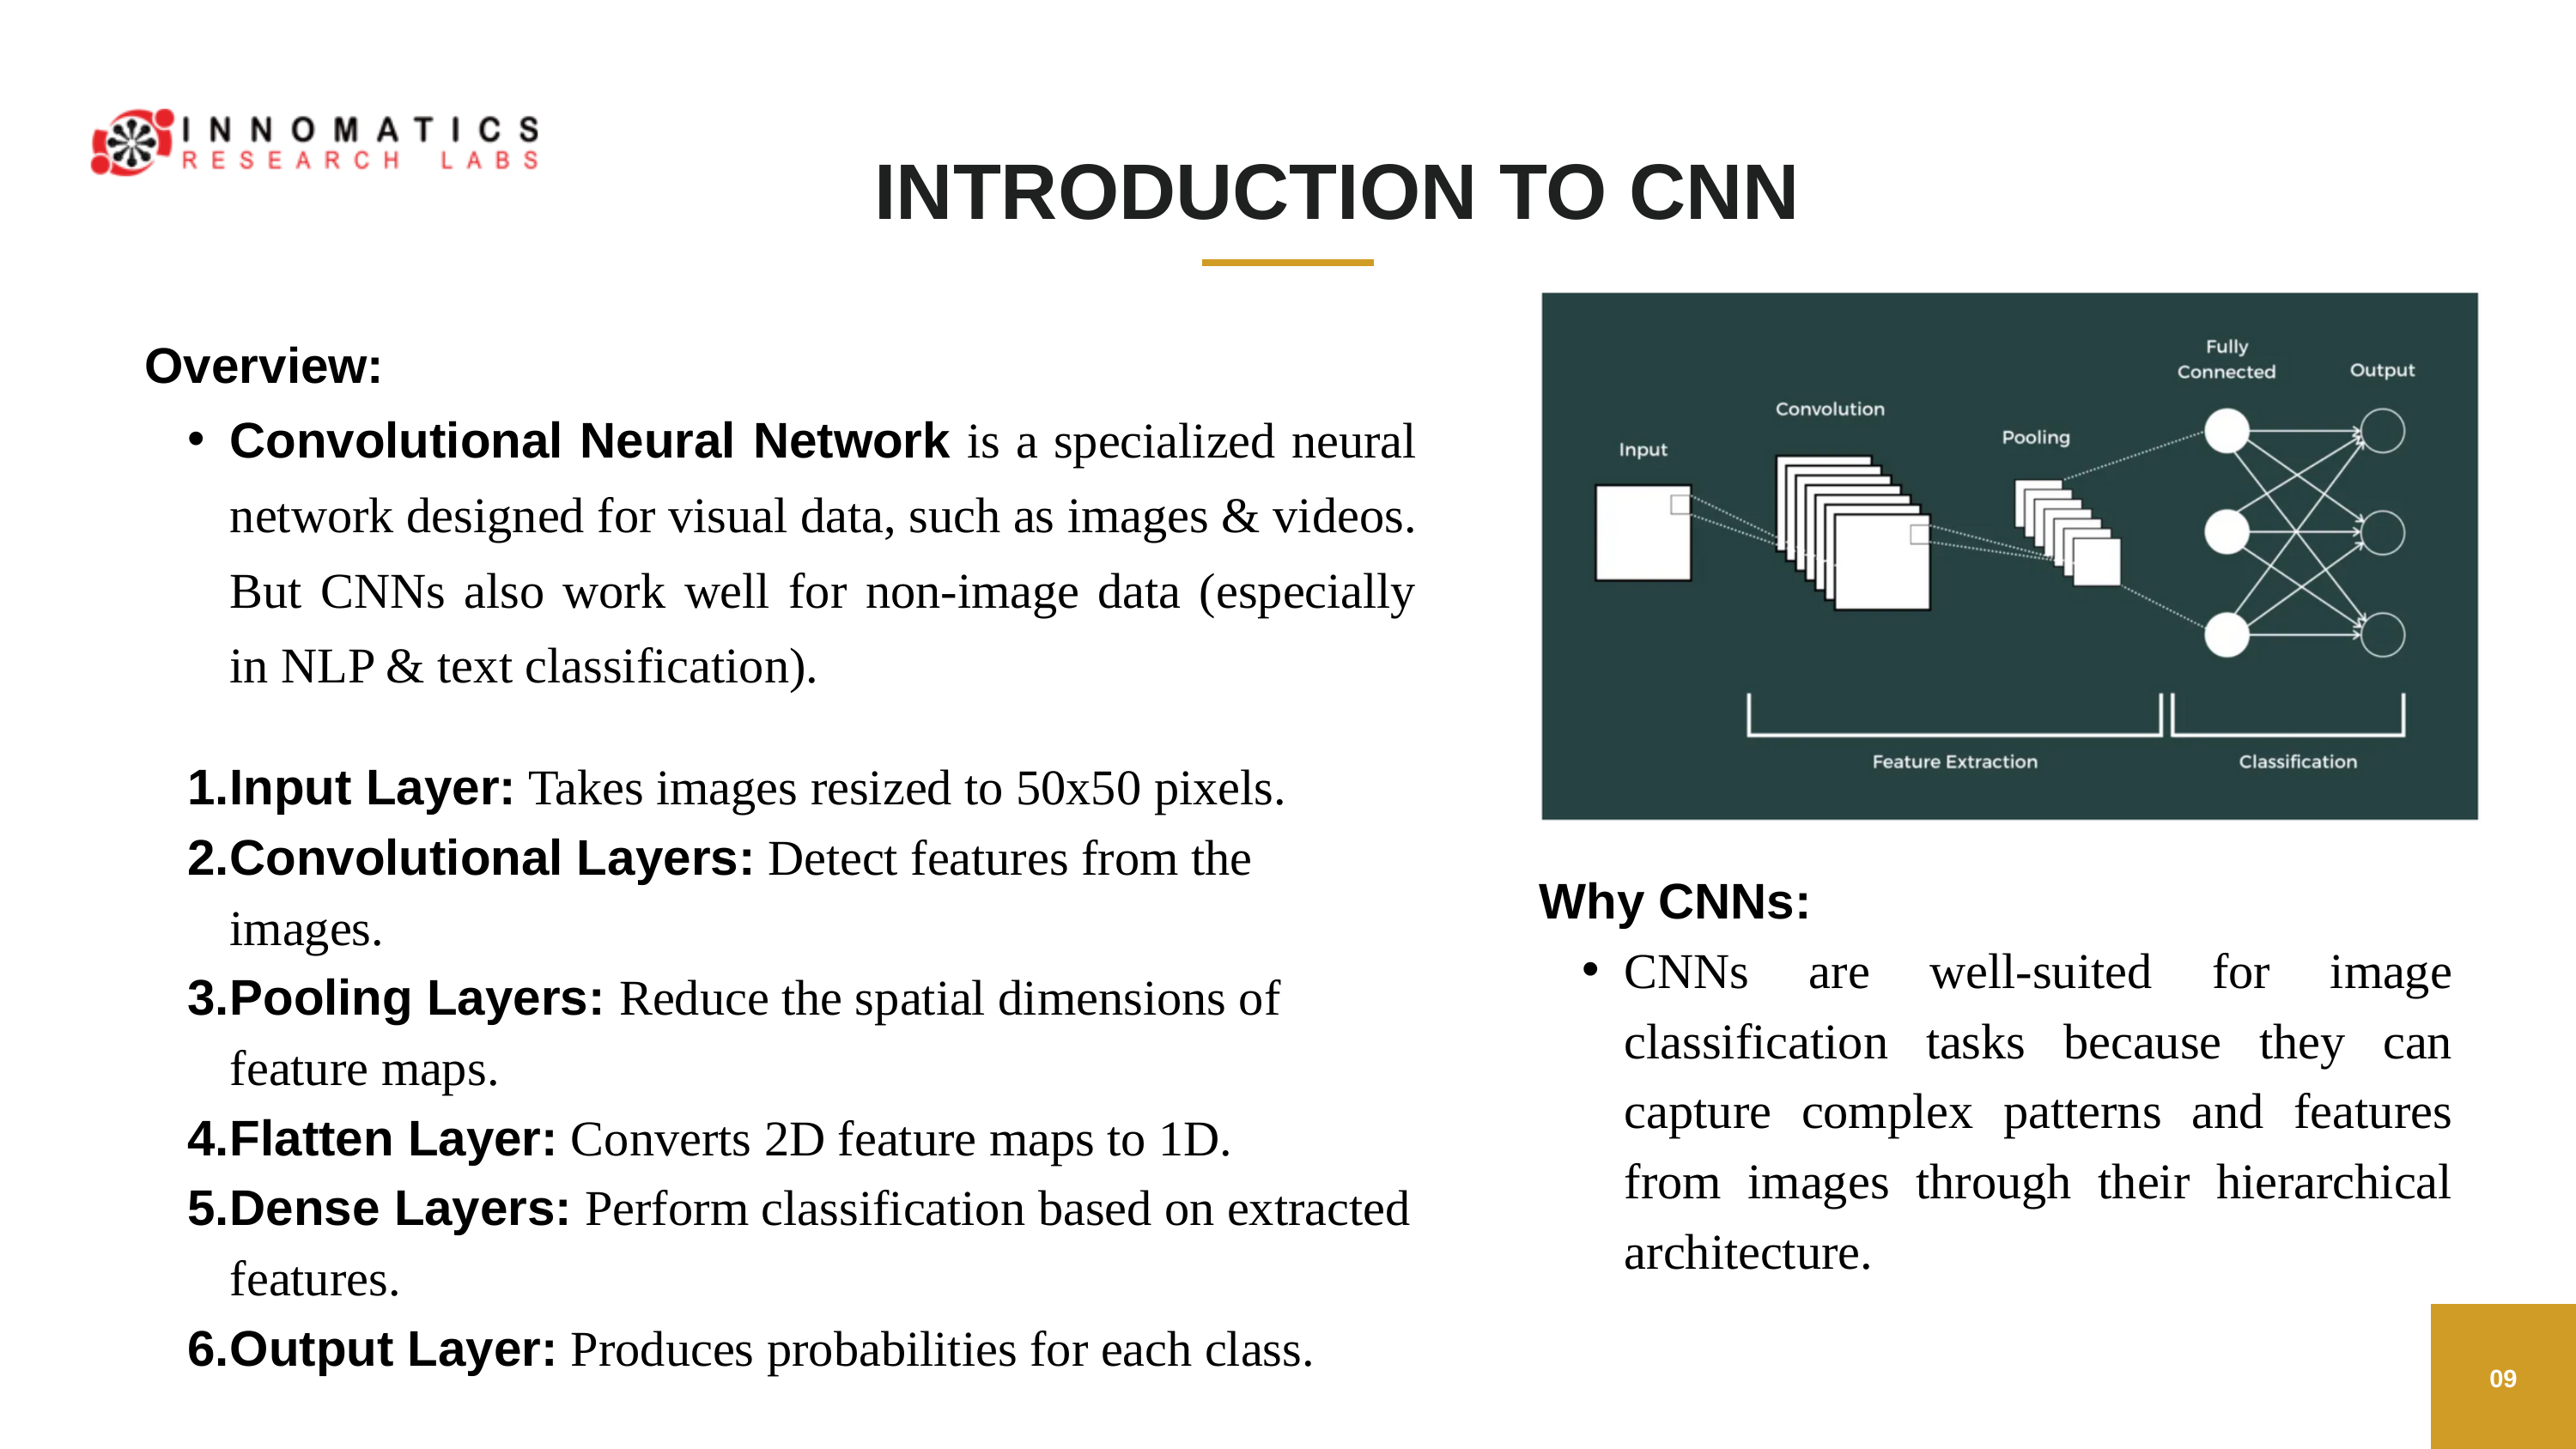

INTRODUCTION TO CNN

Overview:
Convolutional Neural Network is a specialized neural network designed for visual data, such as images & videos. But CNNs also work well for non-image data (especially in NLP & text classification).
Input Layer: Takes images resized to 50x50 pixels.
Convolutional Layers: Detect features from the images.
Pooling Layers: Reduce the spatial dimensions of feature maps.
Flatten Layer: Converts 2D feature maps to 1D.
Dense Layers: Perform classification based on extracted features.
Output Layer: Produces probabilities for each class.
Why CNNs:
CNNs are well-suited for image classification tasks because they can capture complex patterns and features from images through their hierarchical architecture.

09